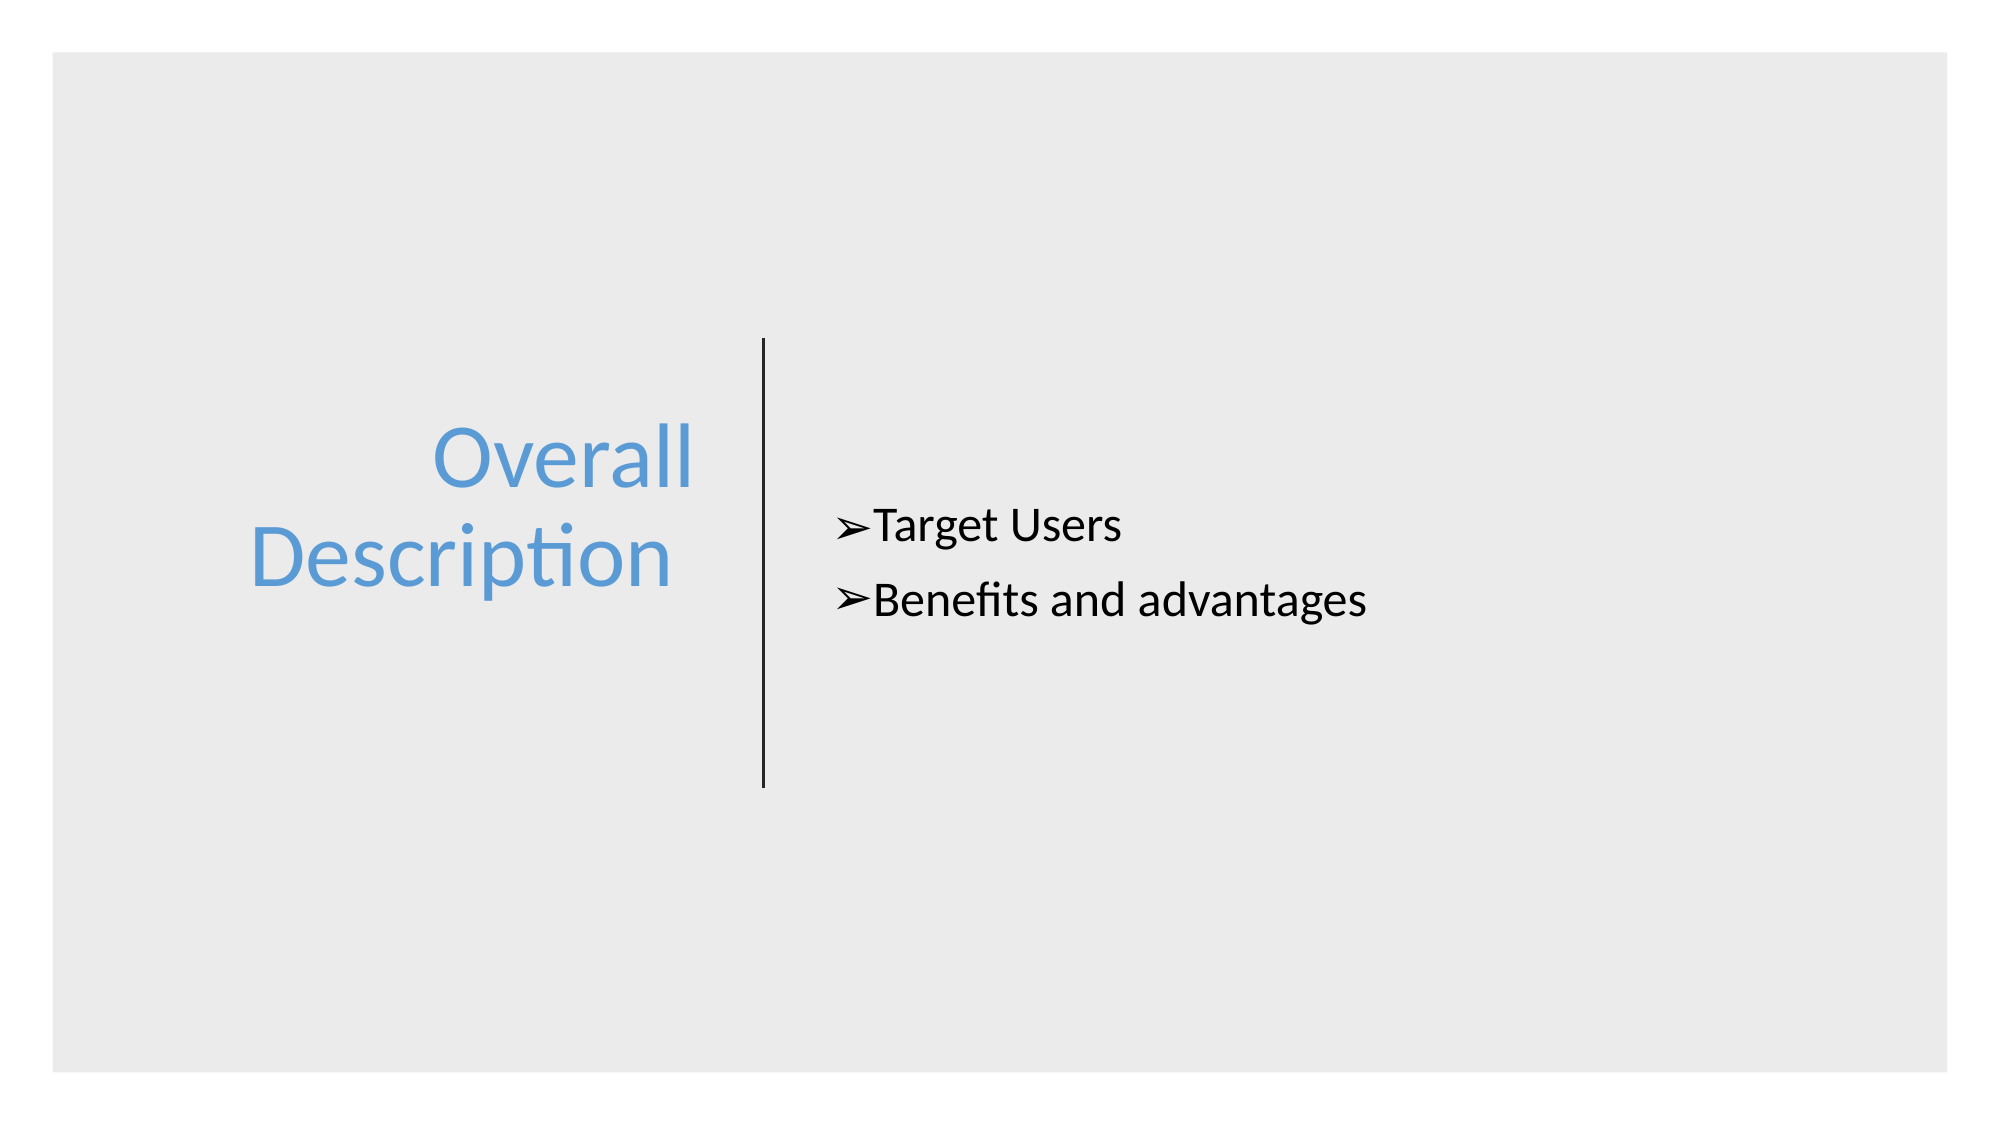

# Overall Description
Target Users
Benefits and advantages